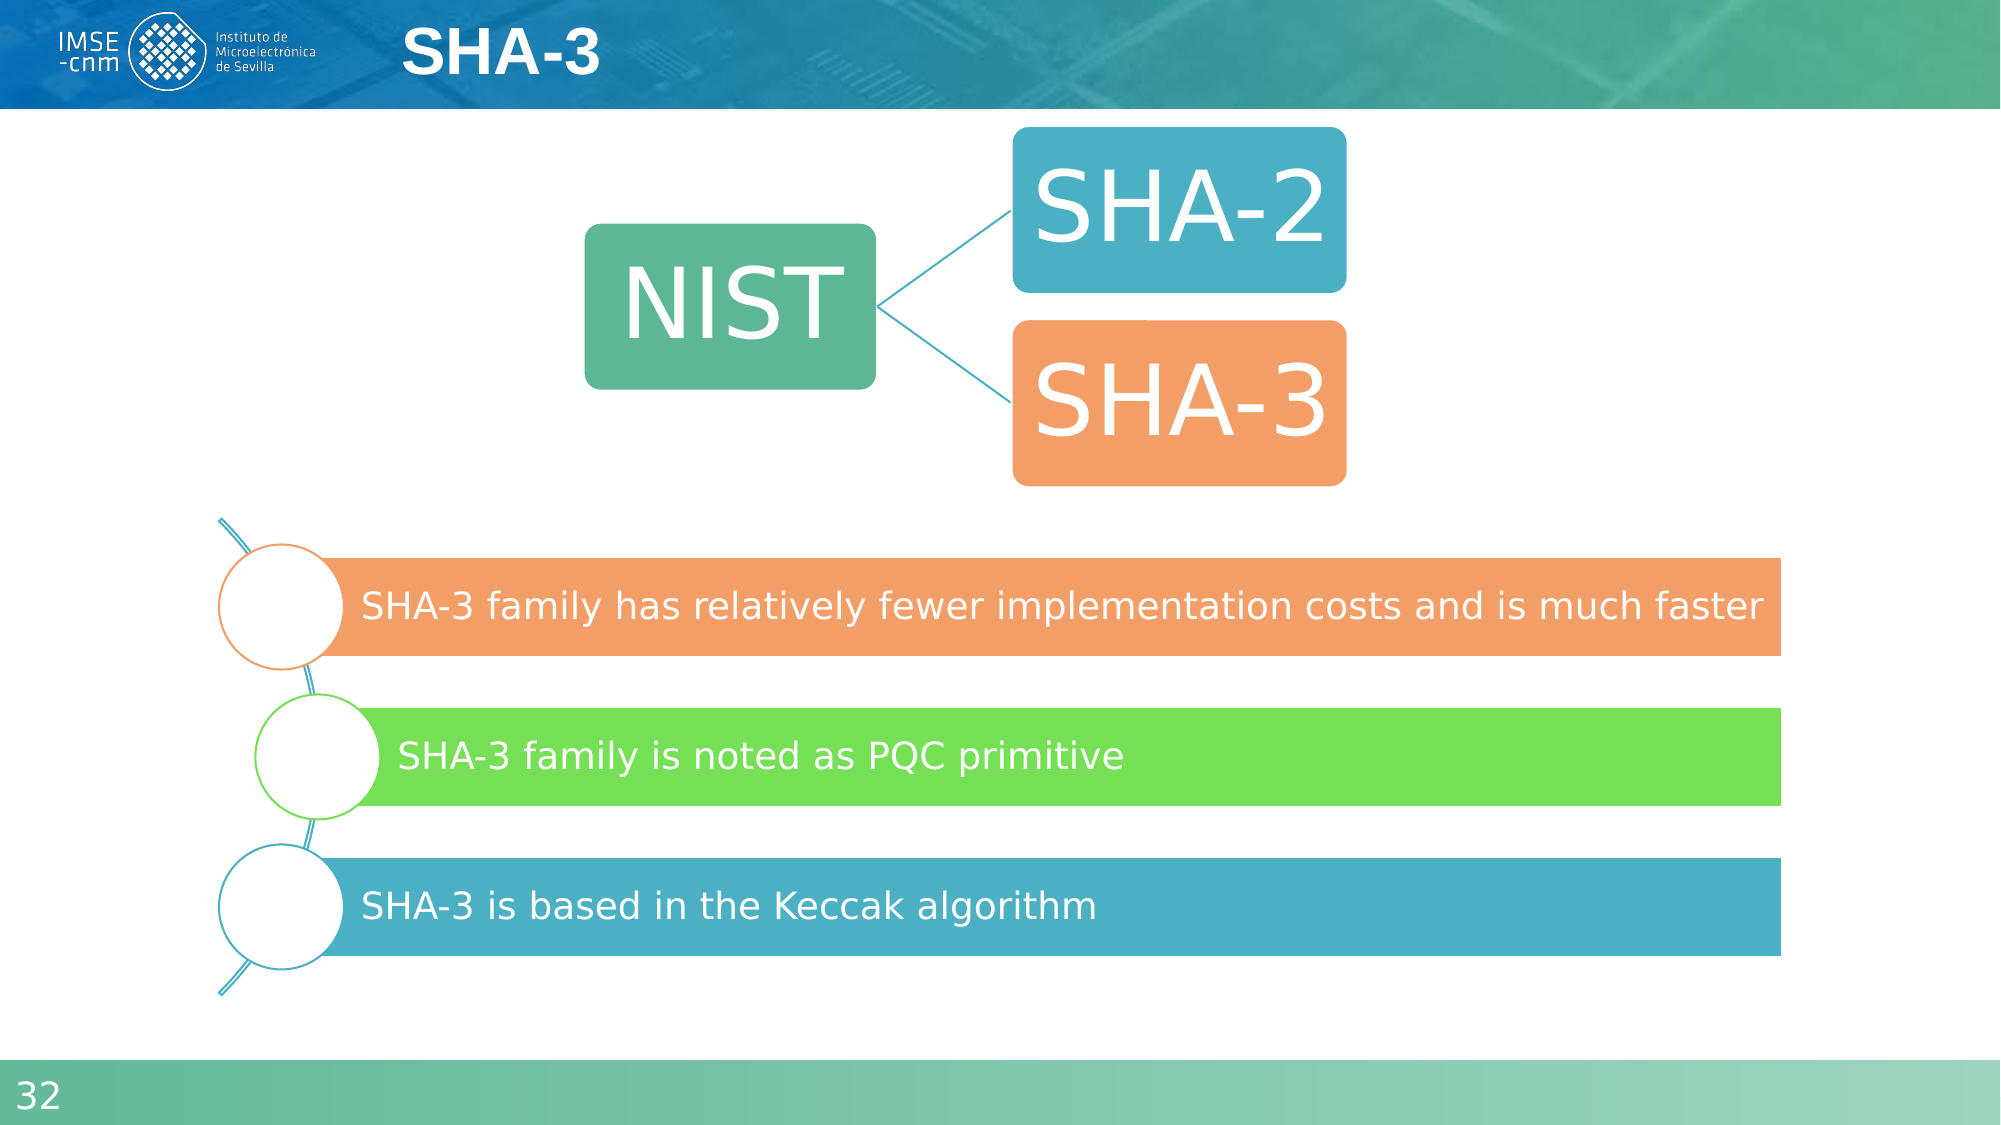

SHA-3
NIST

SHA-2

SHA-3
SHA-3 family has relatively fewer implementation costs and is much faster
SHA-3 family is noted as PQC primitive
SHA-3 is based in the Keccak algorithm

32